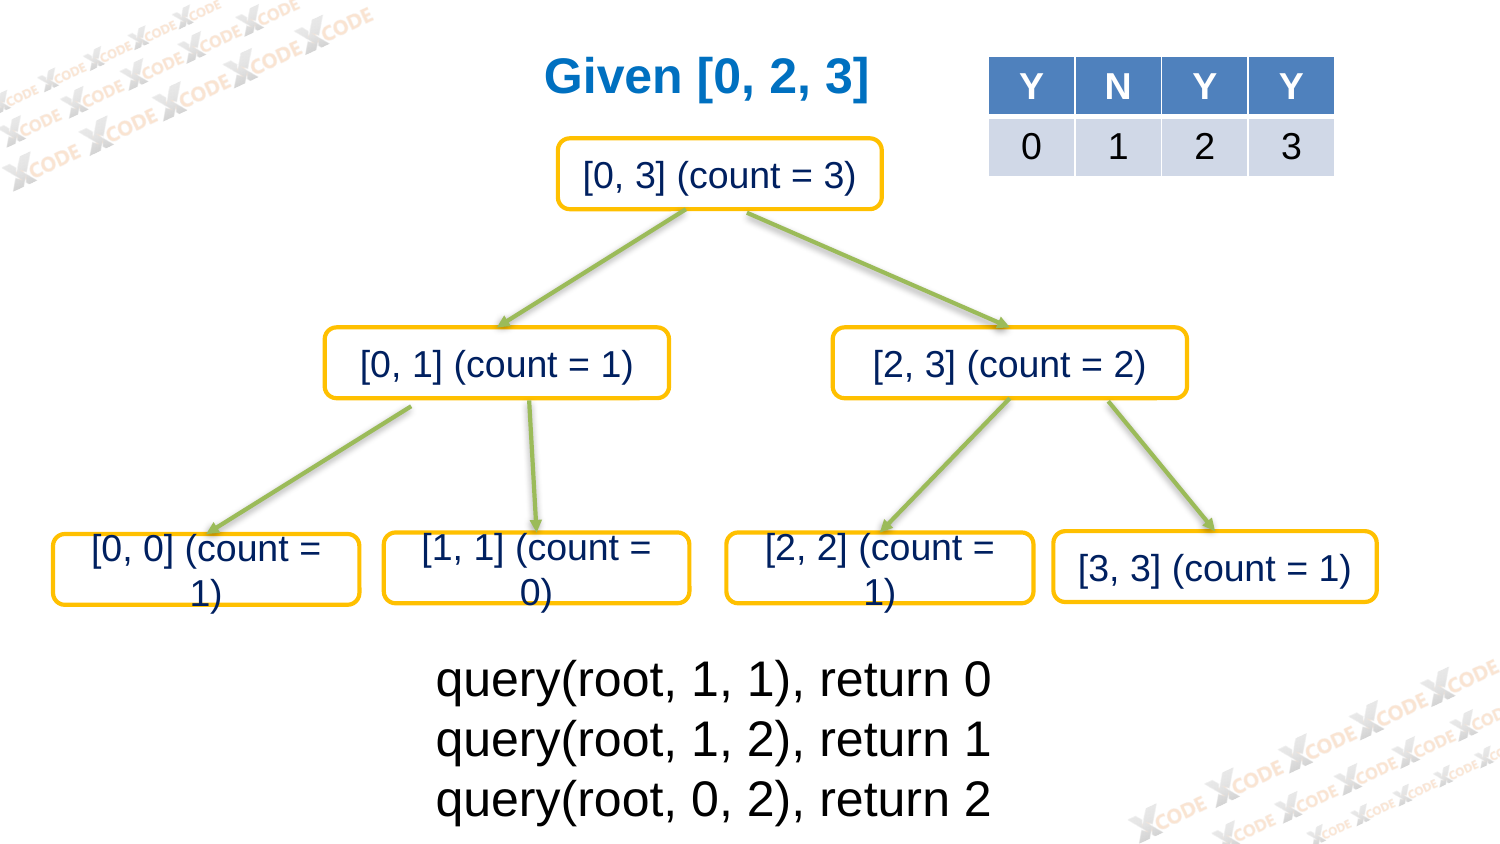

Given [0, 2, 3]
| Y | N | Y | Y |
| --- | --- | --- | --- |
| 0 | 1 | 2 | 3 |
[0, 3] (count = 3)
[0, 1] (count = 1)
[2, 3] (count = 2)
[3, 3] (count = 1)
[1, 1] (count = 0)
[2, 2] (count = 1)
[0, 0] (count = 1)
query(root, 1, 1), return 0
query(root, 1, 2), return 1
query(root, 0, 2), return 2